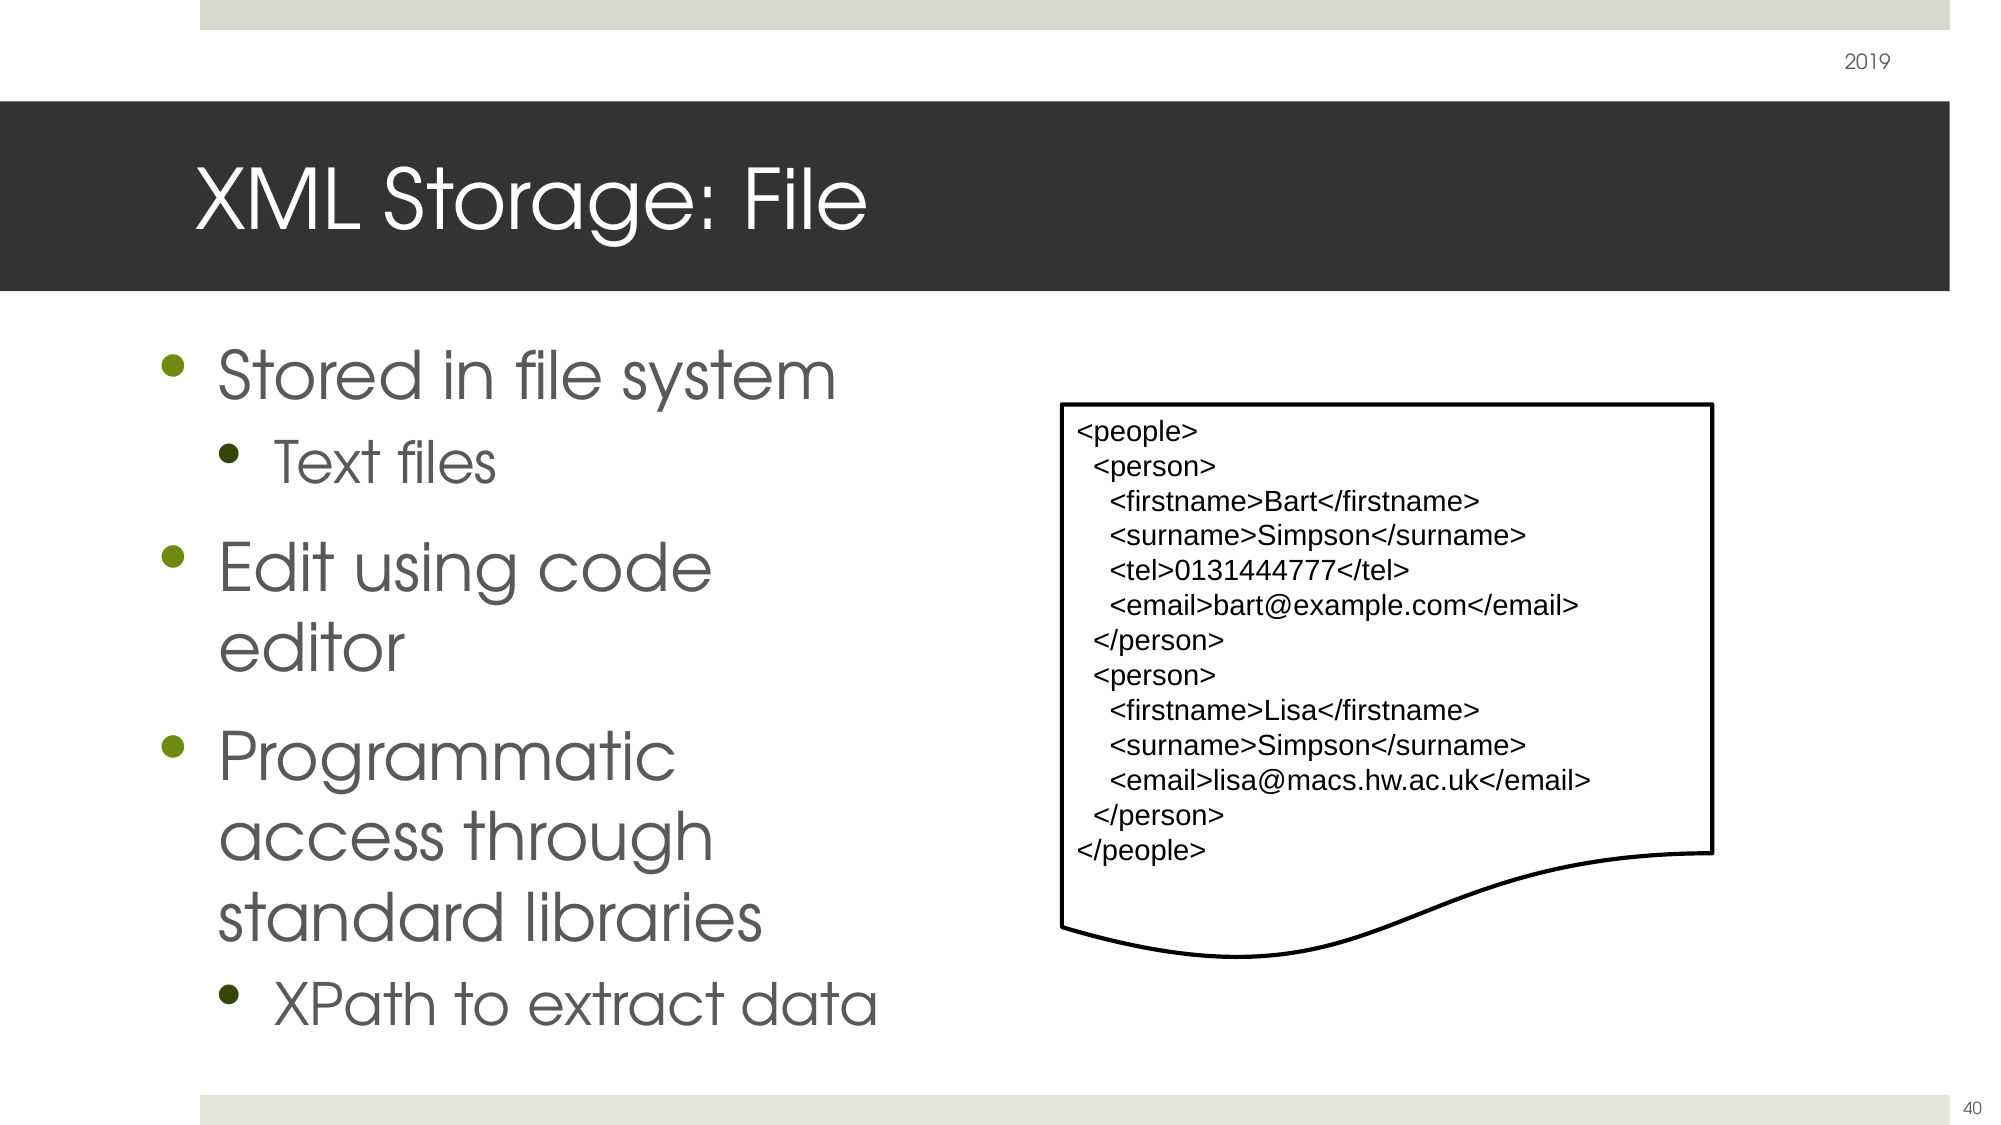

2019
# XML Storage: File
Stored in file system
Text files
Edit using code editor
Programmatic access through standard libraries
XPath to extract data
<people>
  <person>
    <firstname>Bart</firstname>
    <surname>Simpson</surname>
    <tel>0131444777</tel>
    <email>bart@example.com</email>
  </person>
  <person>
    <firstname>Lisa</firstname>
    <surname>Simpson</surname>
    <email>lisa@macs.hw.ac.uk</email>
  </person>
</people>
40